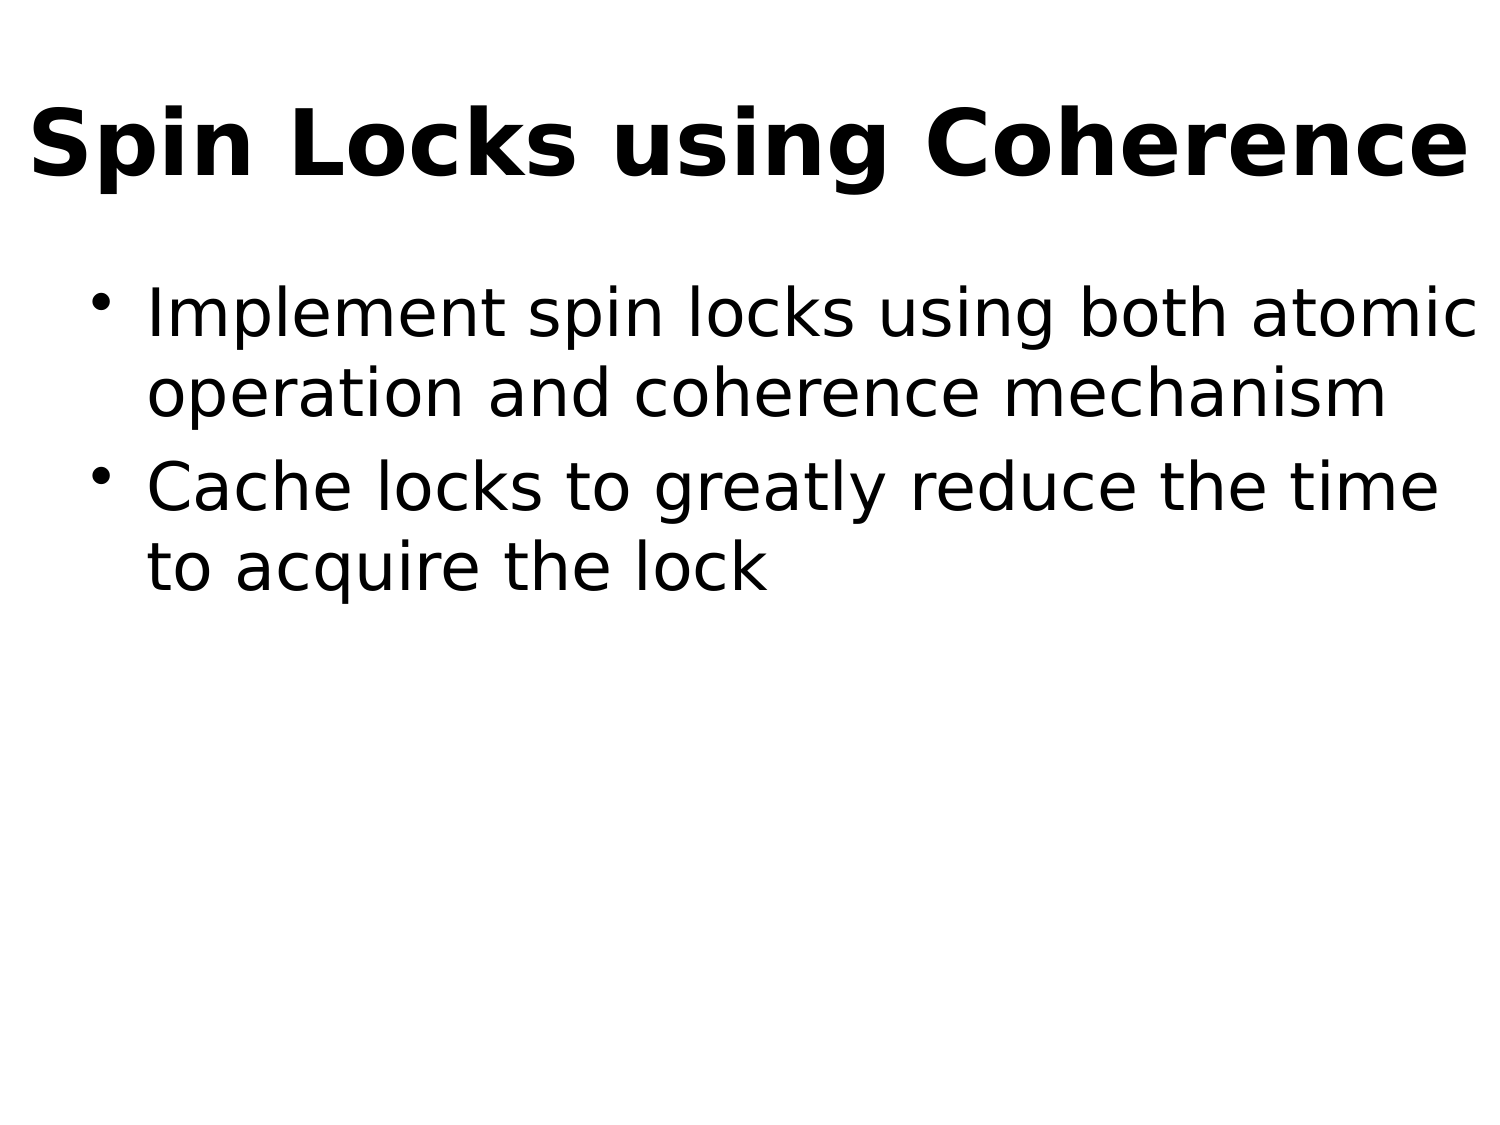

Spin Locks using Coherence
coherence

Implement spin locks using both atomic operation and coherence mechanism
Cache locks to greatly reduce the time to acquire the lock